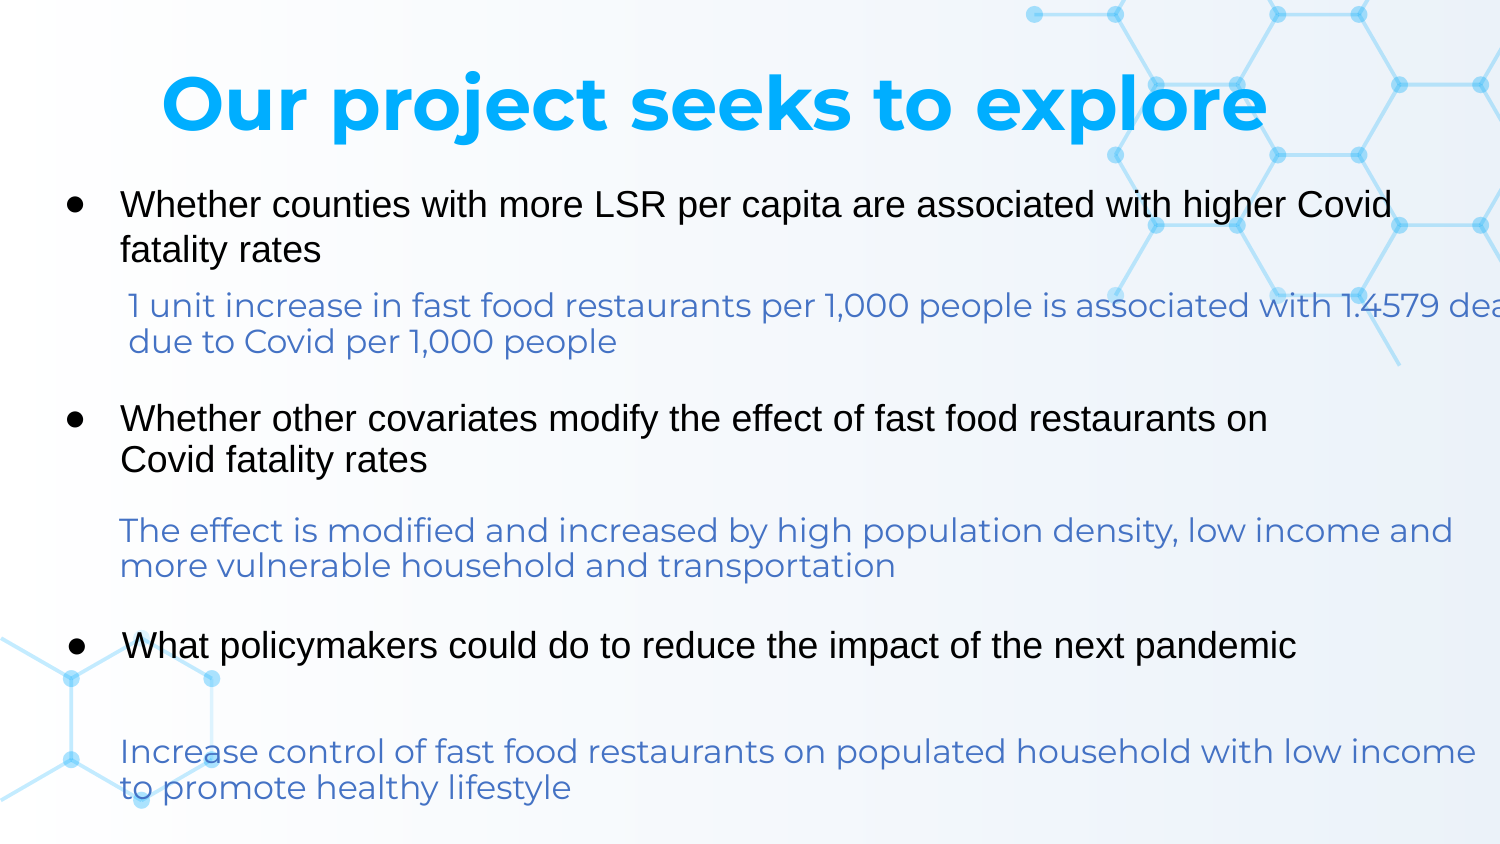

# Our project seeks to explore

Whether counties with more LSR per capita are associated with higher Covid fatality rates
1 unit increase in fast food restaurants per 1,000 people is associated with 1.4579 deaths due to Covid per 1,000 people
Whether other covariates modify the effect of fast food restaurants on Covid fatality rates
The effect is modified and increased by high population density, low income and more vulnerable household and transportation
What policymakers could do to reduce the impact of the next pandemic
Increase control of fast food restaurants on populated household with low income to promote healthy lifestyle